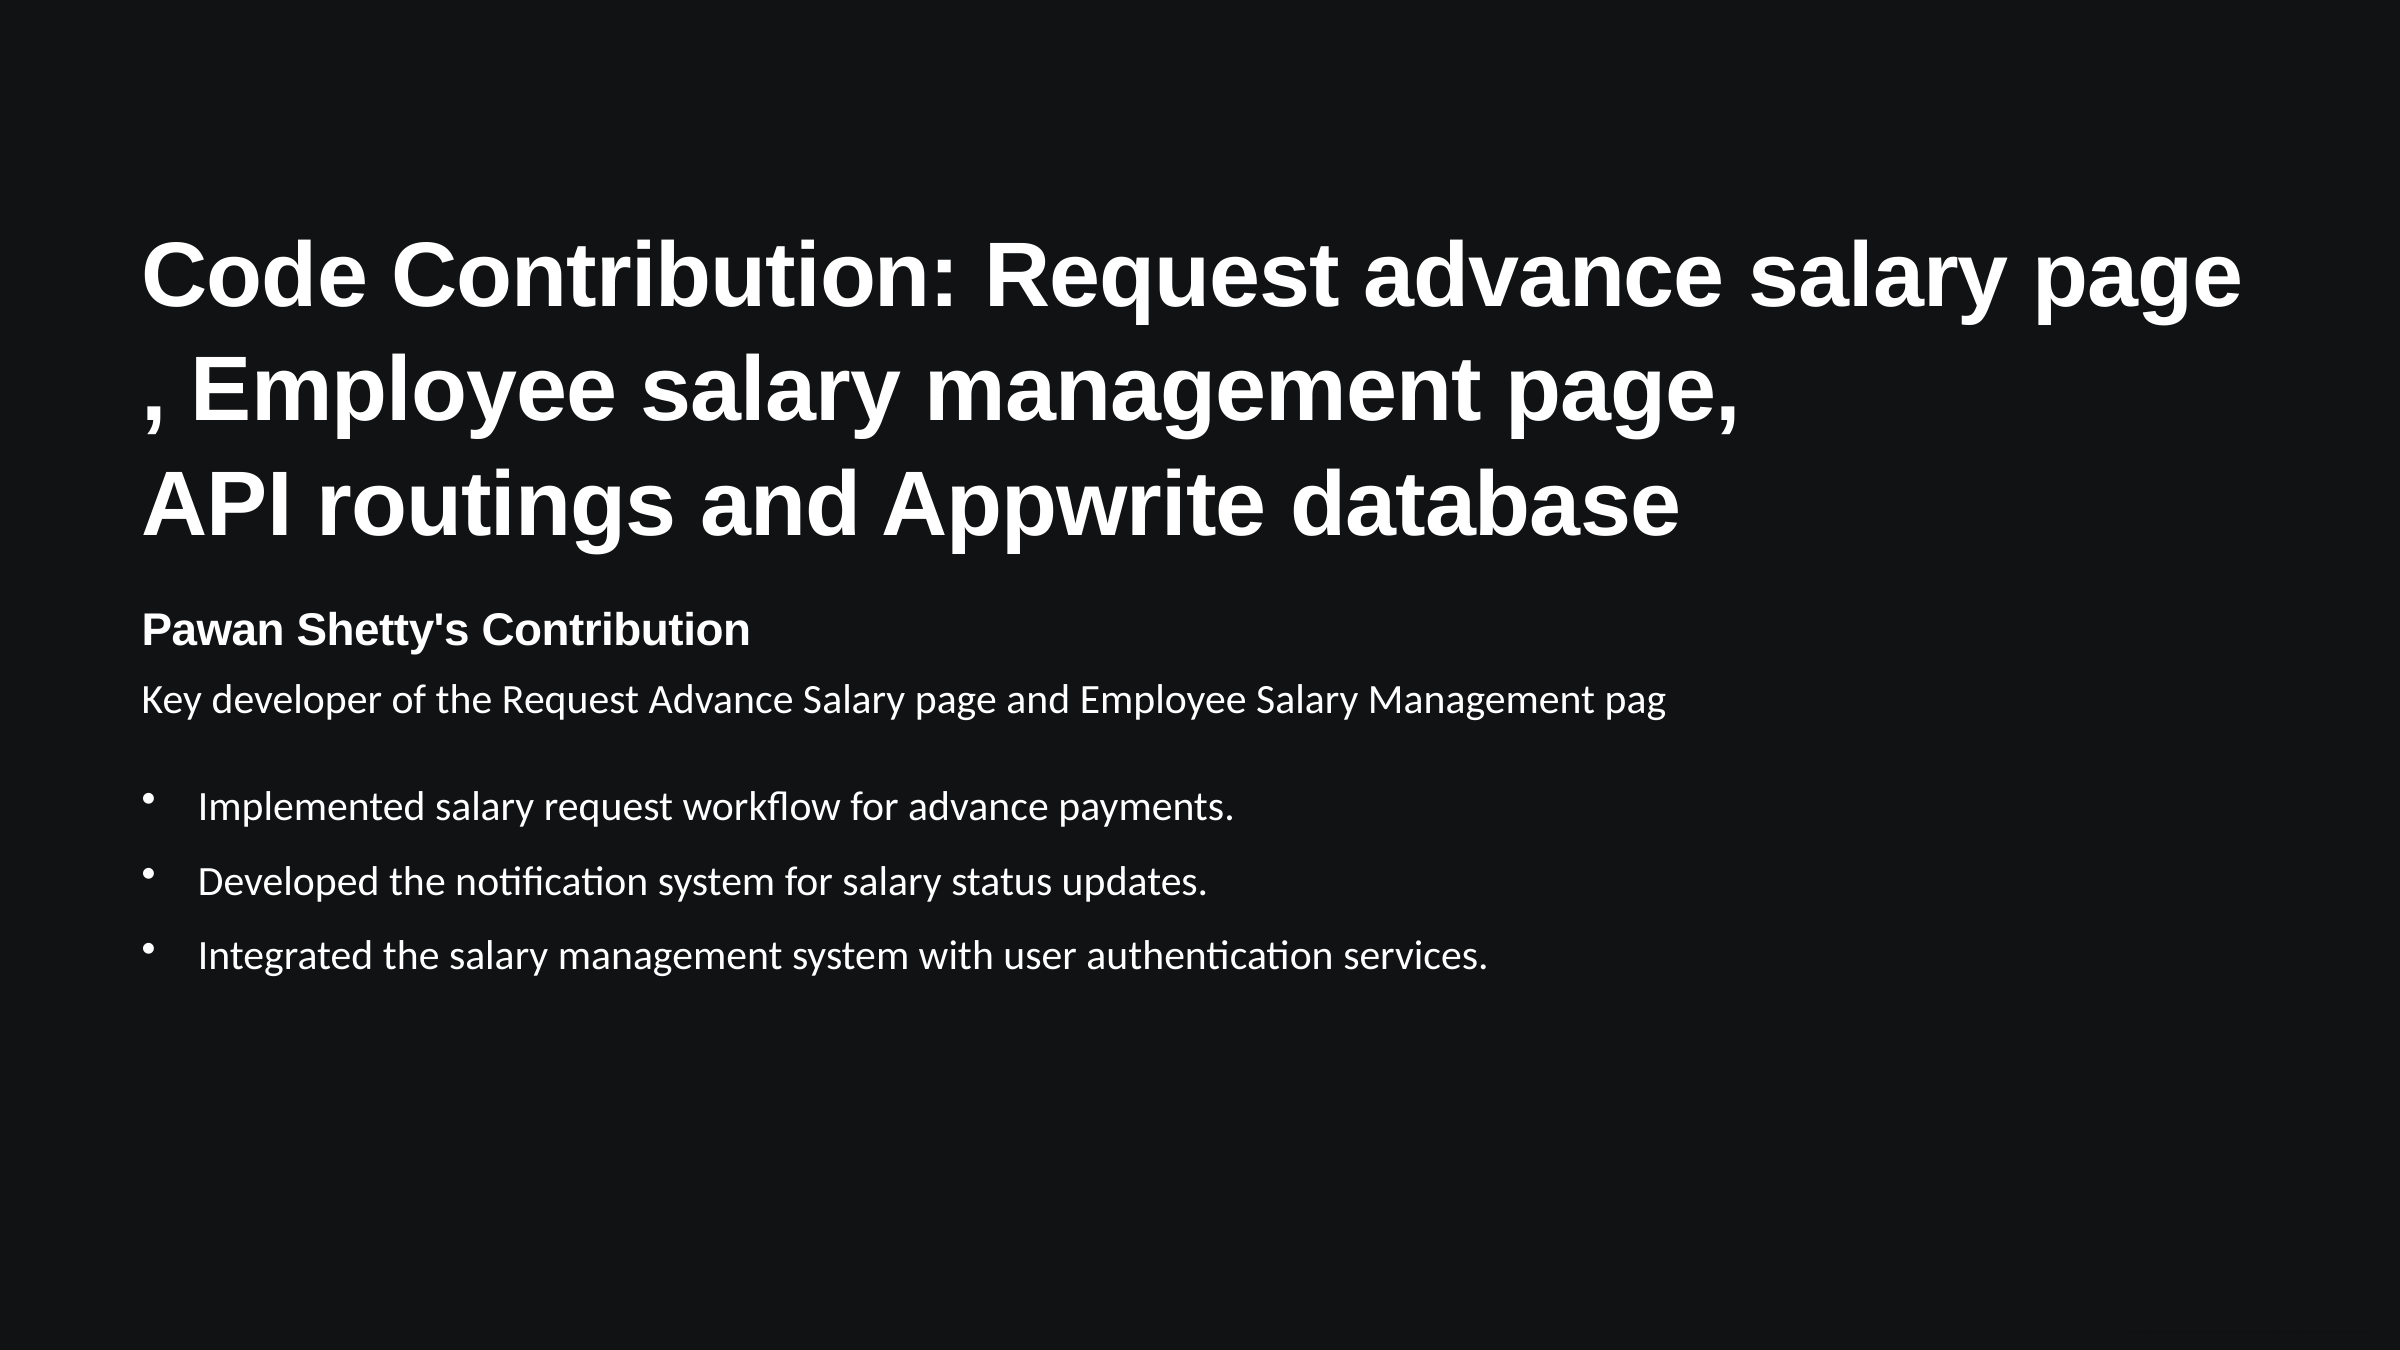

Code Contribution: Request advance salary page , Employee salary management page,
API routings and Appwrite database

Pawan Shetty's Contribution
Key developer of the Request Advance Salary page and Employee Salary Management pag
Implemented salary request workflow for advance payments.
Developed the notification system for salary status updates.
Integrated the salary management system with user authentication services.